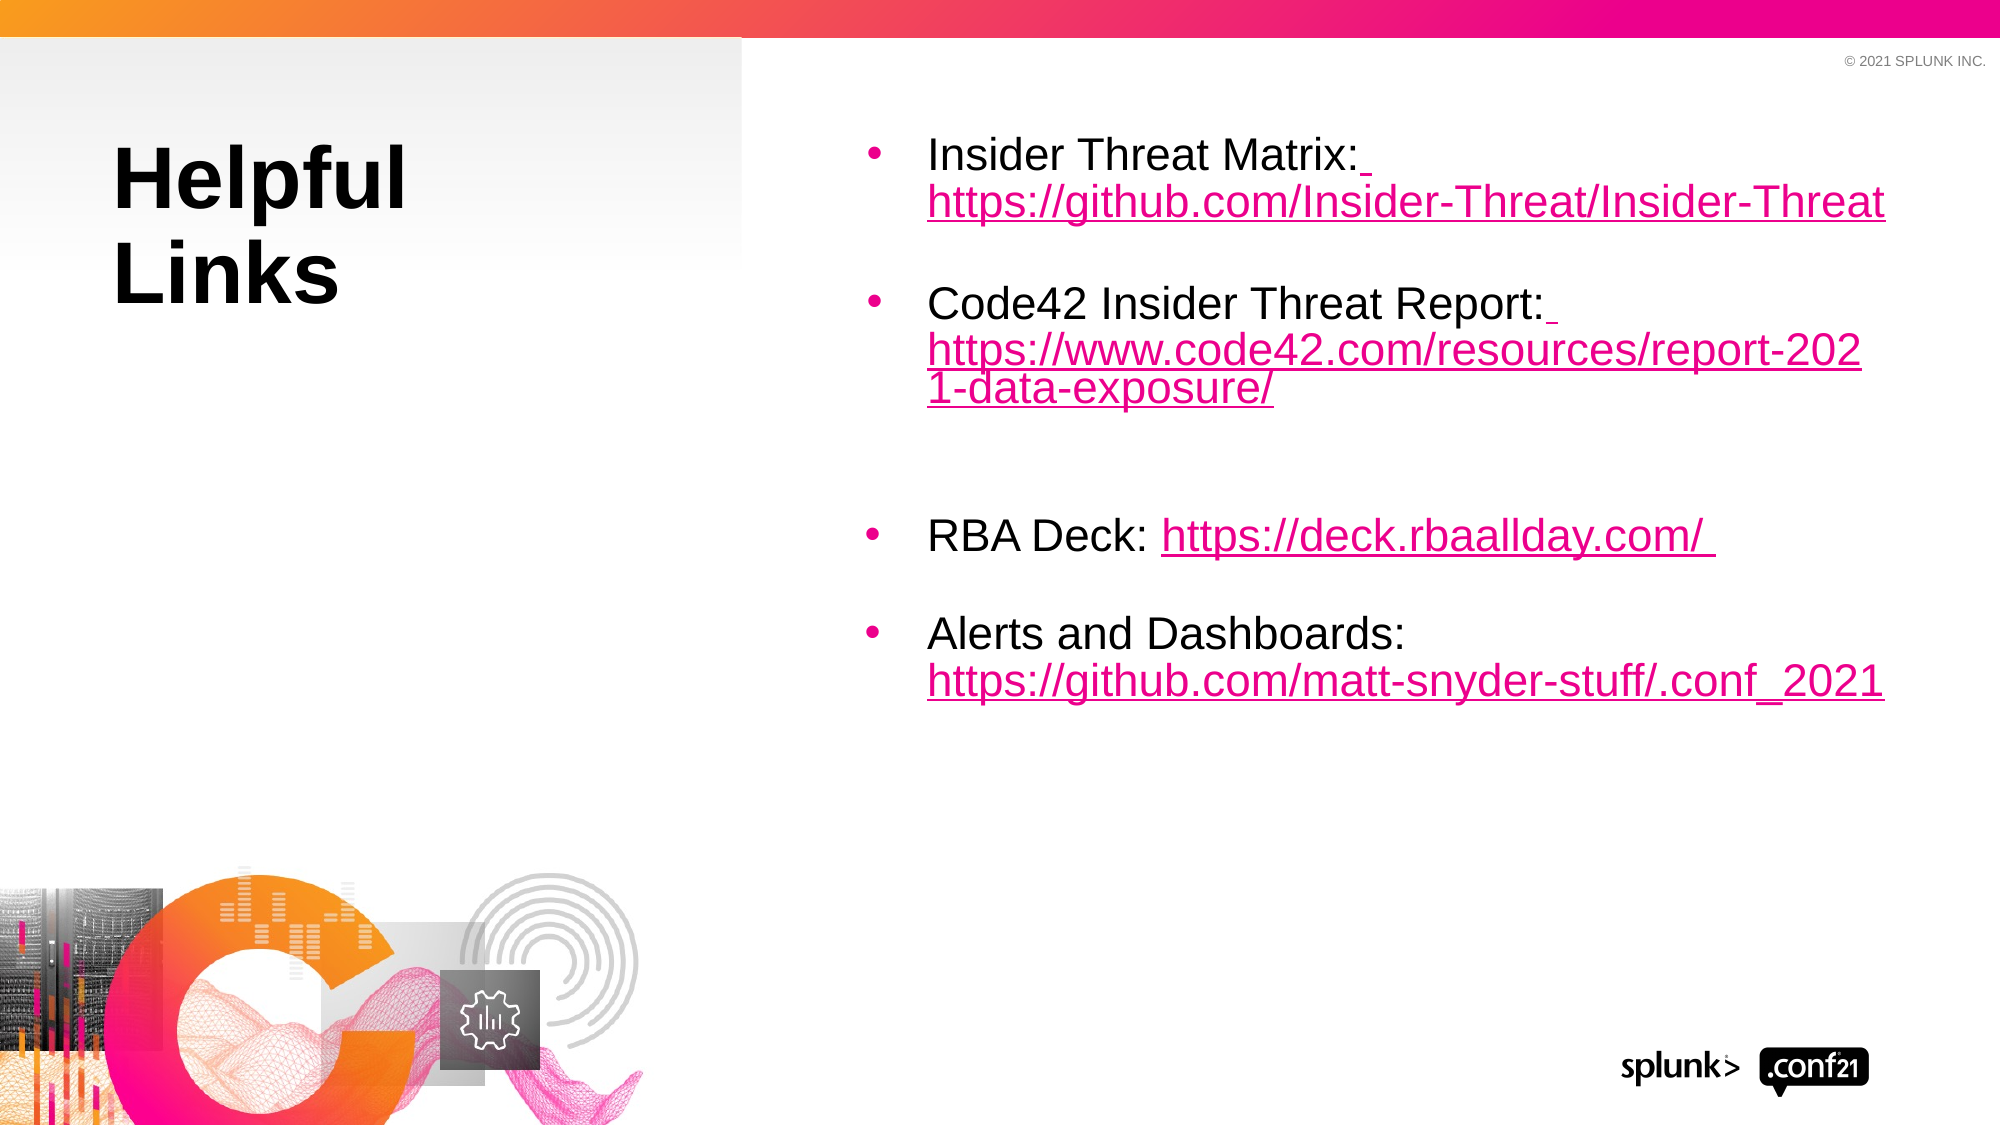

Helpful Links
Insider Threat Matrix:
https://github.com/Insider-Threat/Insider-Threat
Code42 Insider Threat Report: https://www.code42.com/resources/report-2021-data-exposure/
RBA Deck: https://deck.rbaallday.com/
Alerts and Dashboards: https://github.com/matt-snyder-stuff/.conf_2021